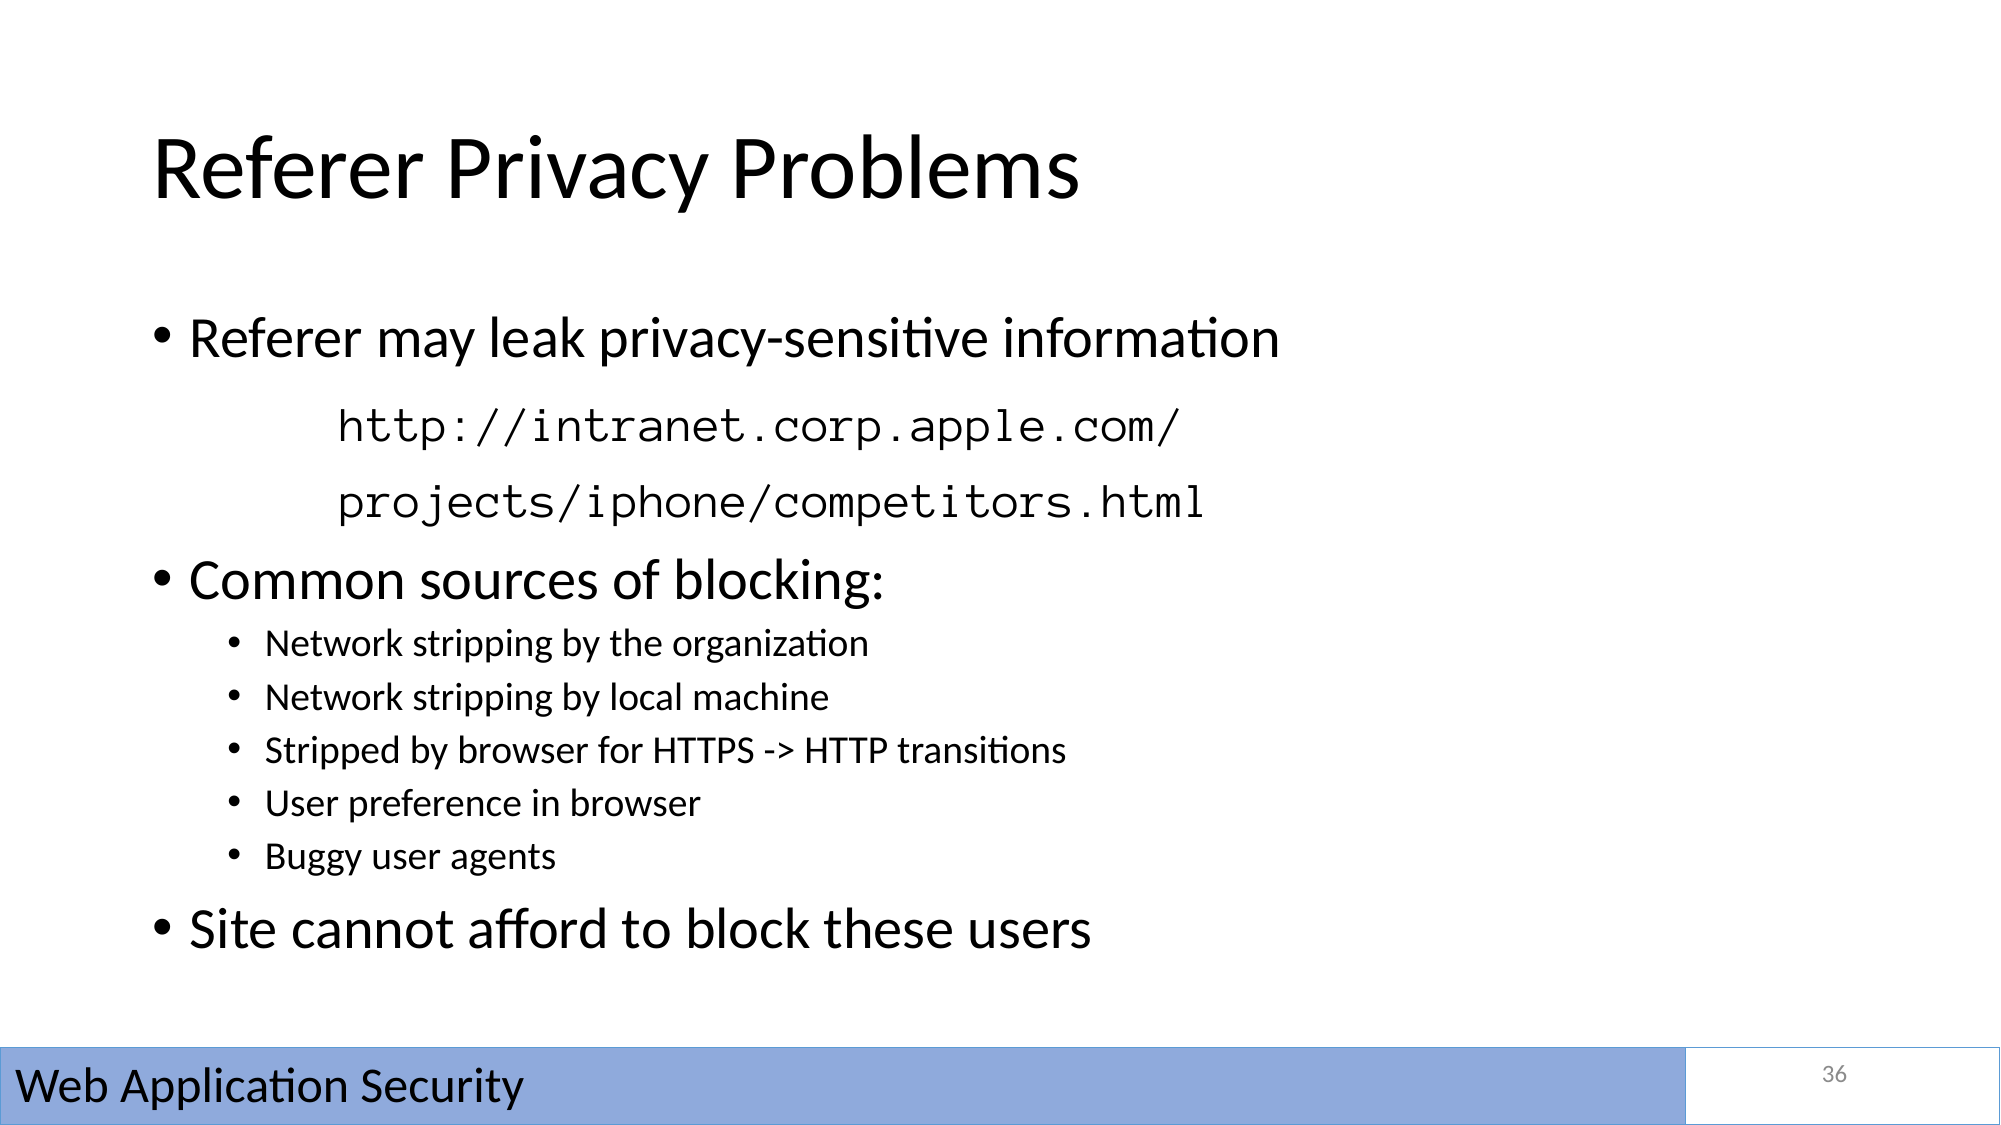

# Referer Privacy Problems
Referer may leak privacy-sensitive information
		http://intranet.corp.apple.com/
		projects/iphone/competitors.html
Common sources of blocking:
Network stripping by the organization
Network stripping by local machine
Stripped by browser for HTTPS -> HTTP transitions
User preference in browser
Buggy user agents
Site cannot afford to block these users
36
Web Application Security